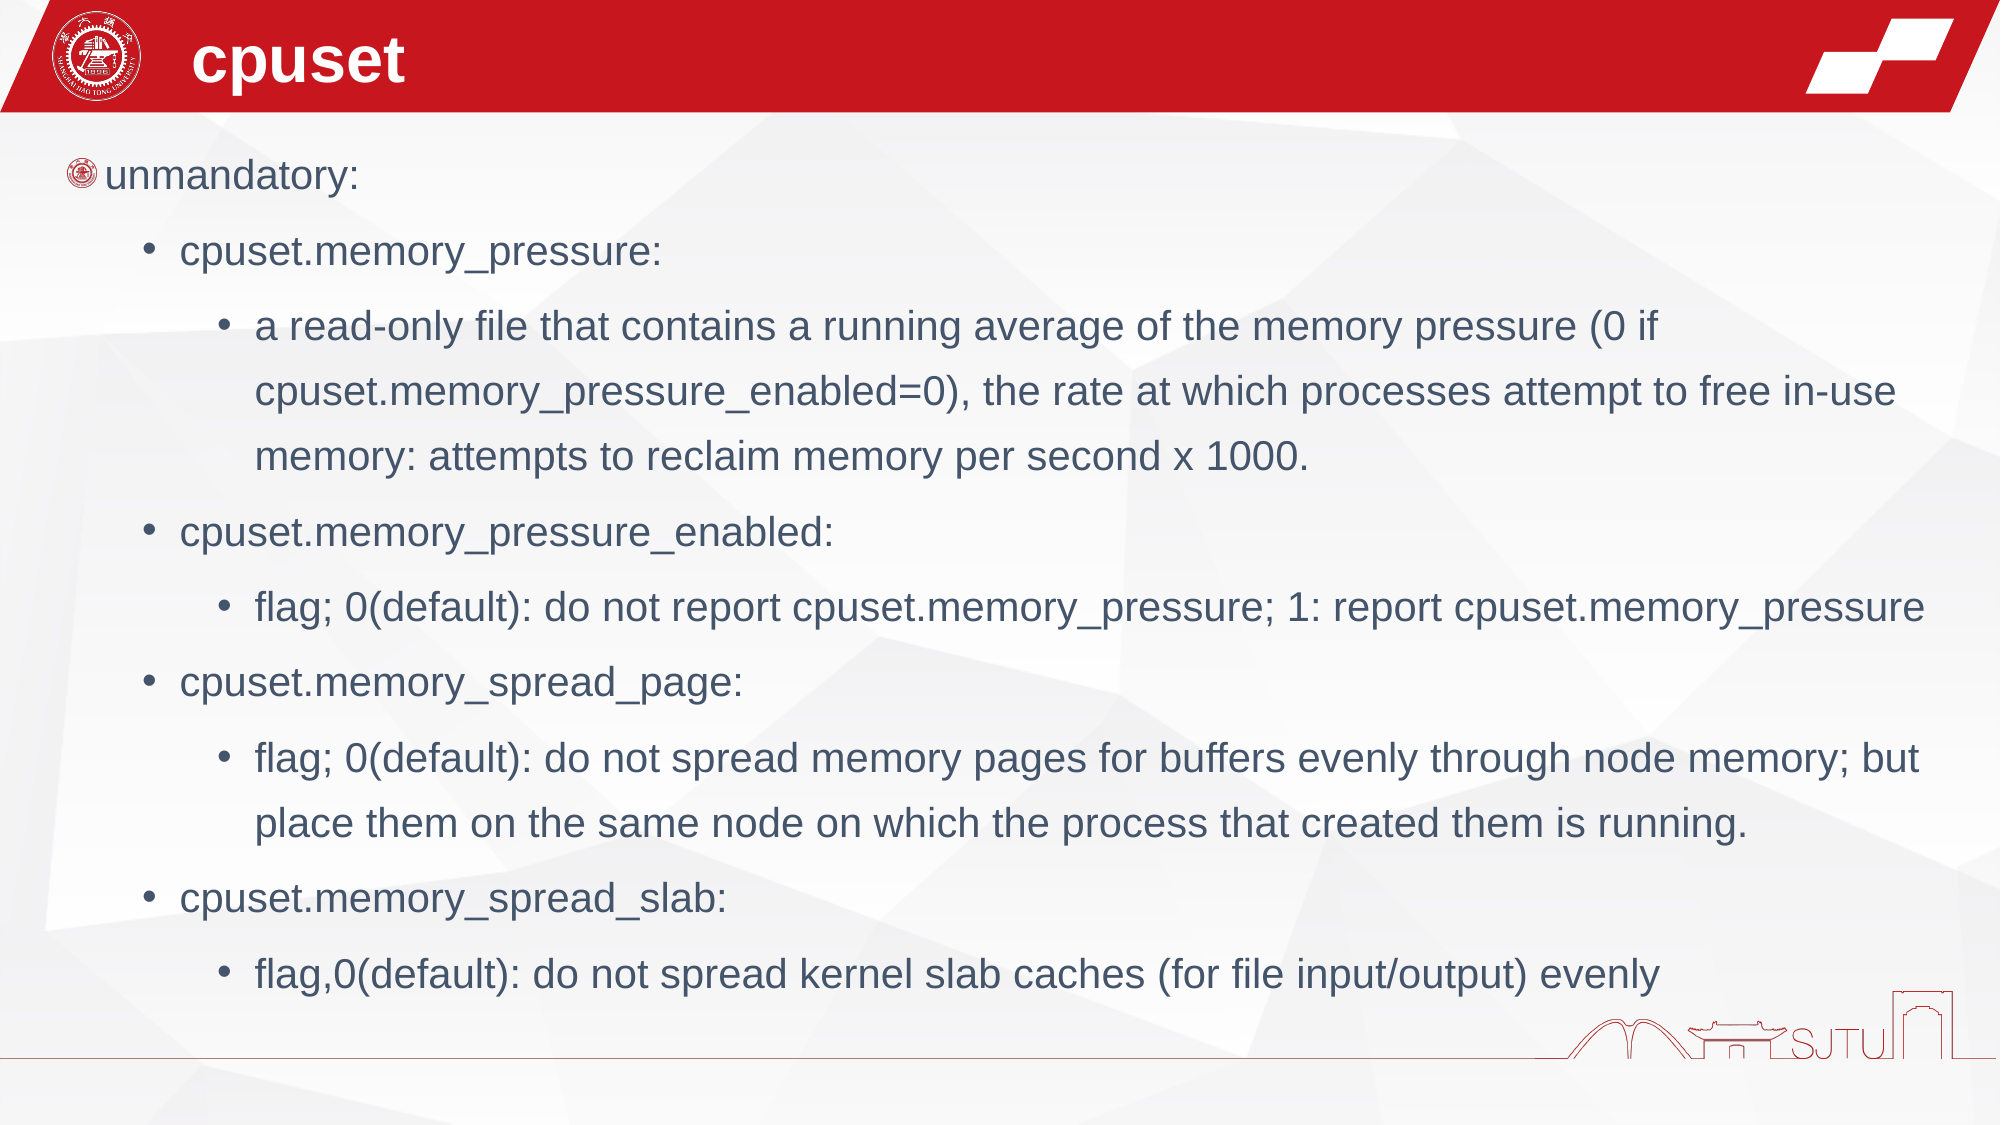

cpuset
unmandatory:
cpuset.memory_pressure:
a read-only file that contains a running average of the memory pressure (0 if cpuset.memory_pressure_enabled=0), the rate at which processes attempt to free in-use memory: attempts to reclaim memory per second x 1000.
cpuset.memory_pressure_enabled:
flag; 0(default): do not report cpuset.memory_pressure; 1: report cpuset.memory_pressure
cpuset.memory_spread_page:
flag; 0(default): do not spread memory pages for buffers evenly through node memory; but place them on the same node on which the process that created them is running.
cpuset.memory_spread_slab:
flag,0(default): do not spread kernel slab caches (for file input/output) evenly